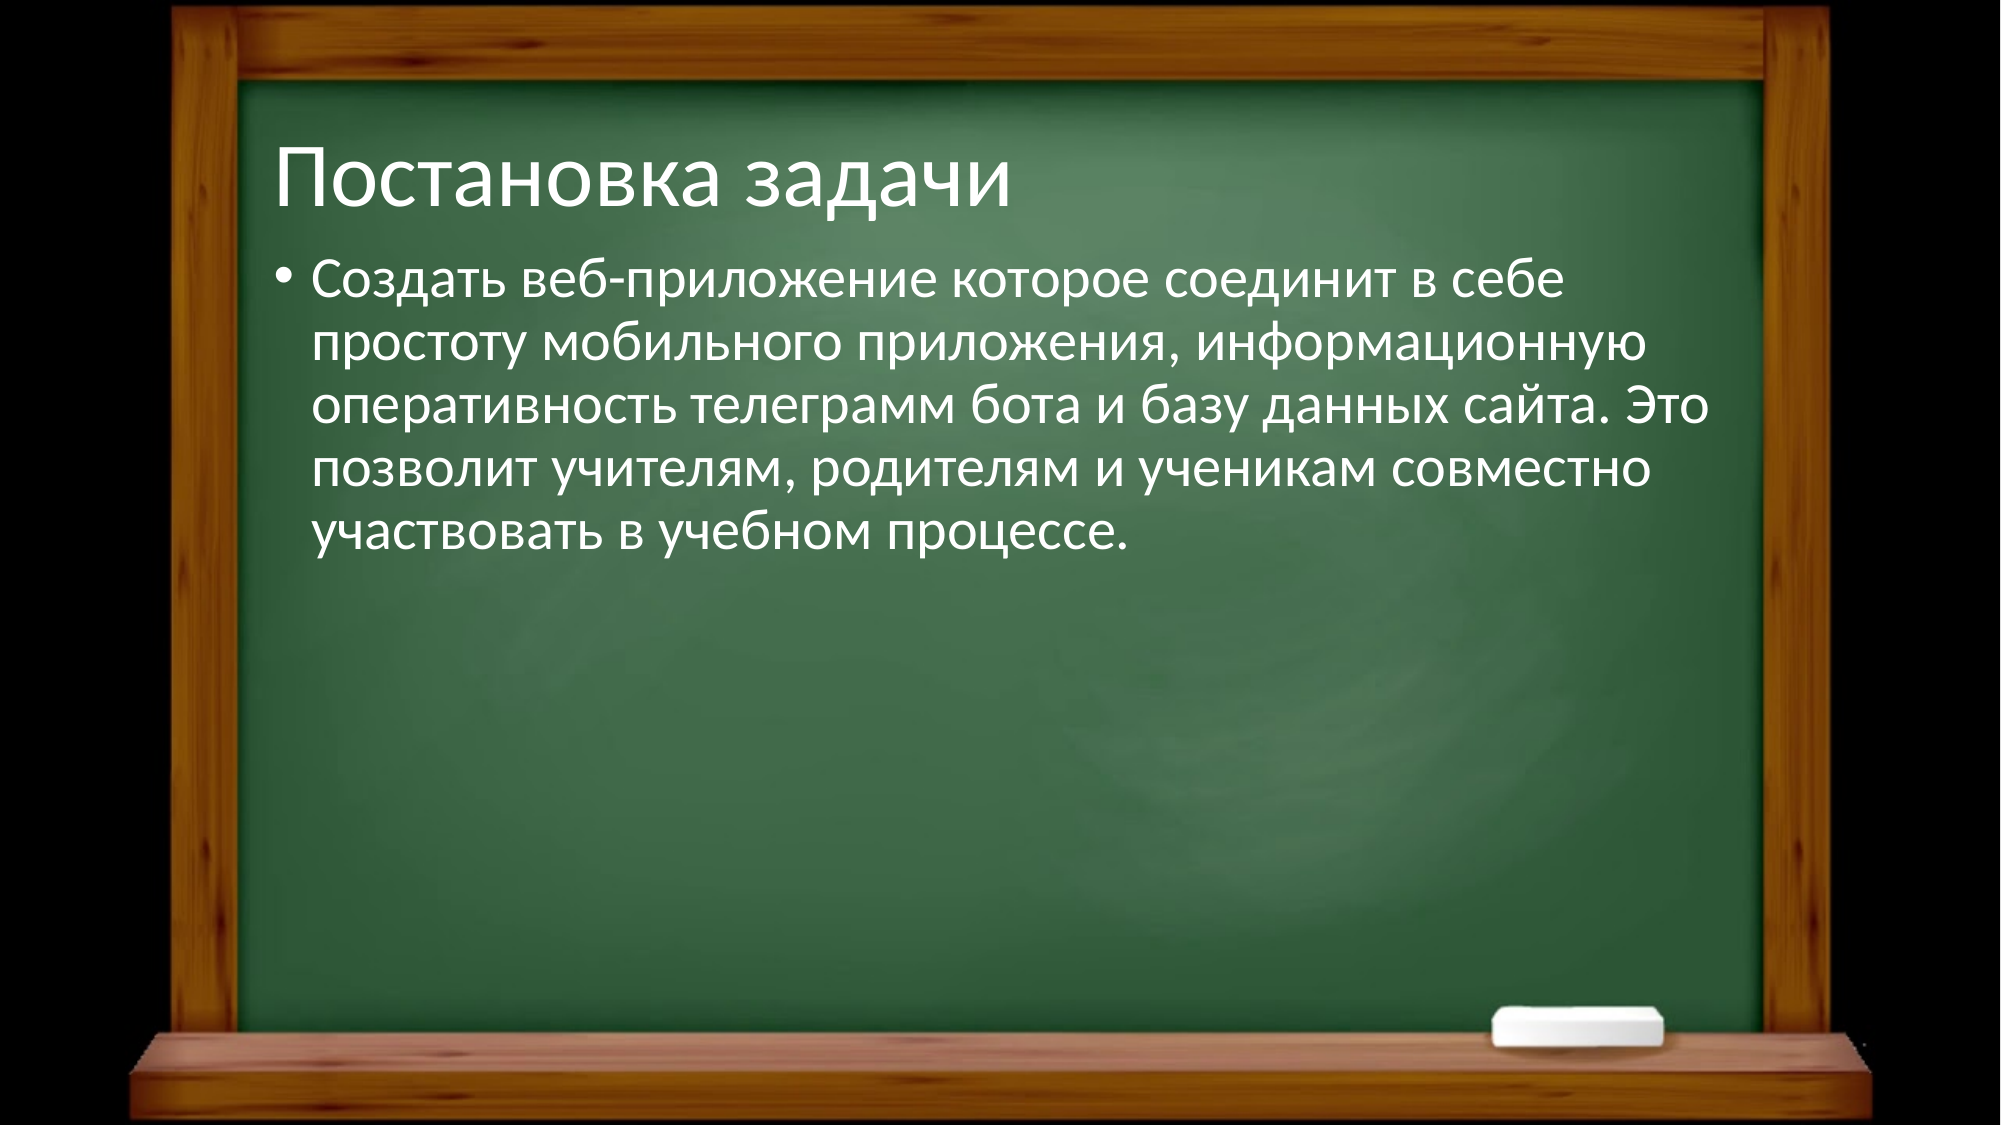

Постановка задачи
Создать веб-приложение которое соединит в себе простоту мобильного приложения, информационную оперативность телеграмм бота и базу данных сайта. Это позволит учителям, родителям и ученикам совместно участвовать в учебном процессе.
#